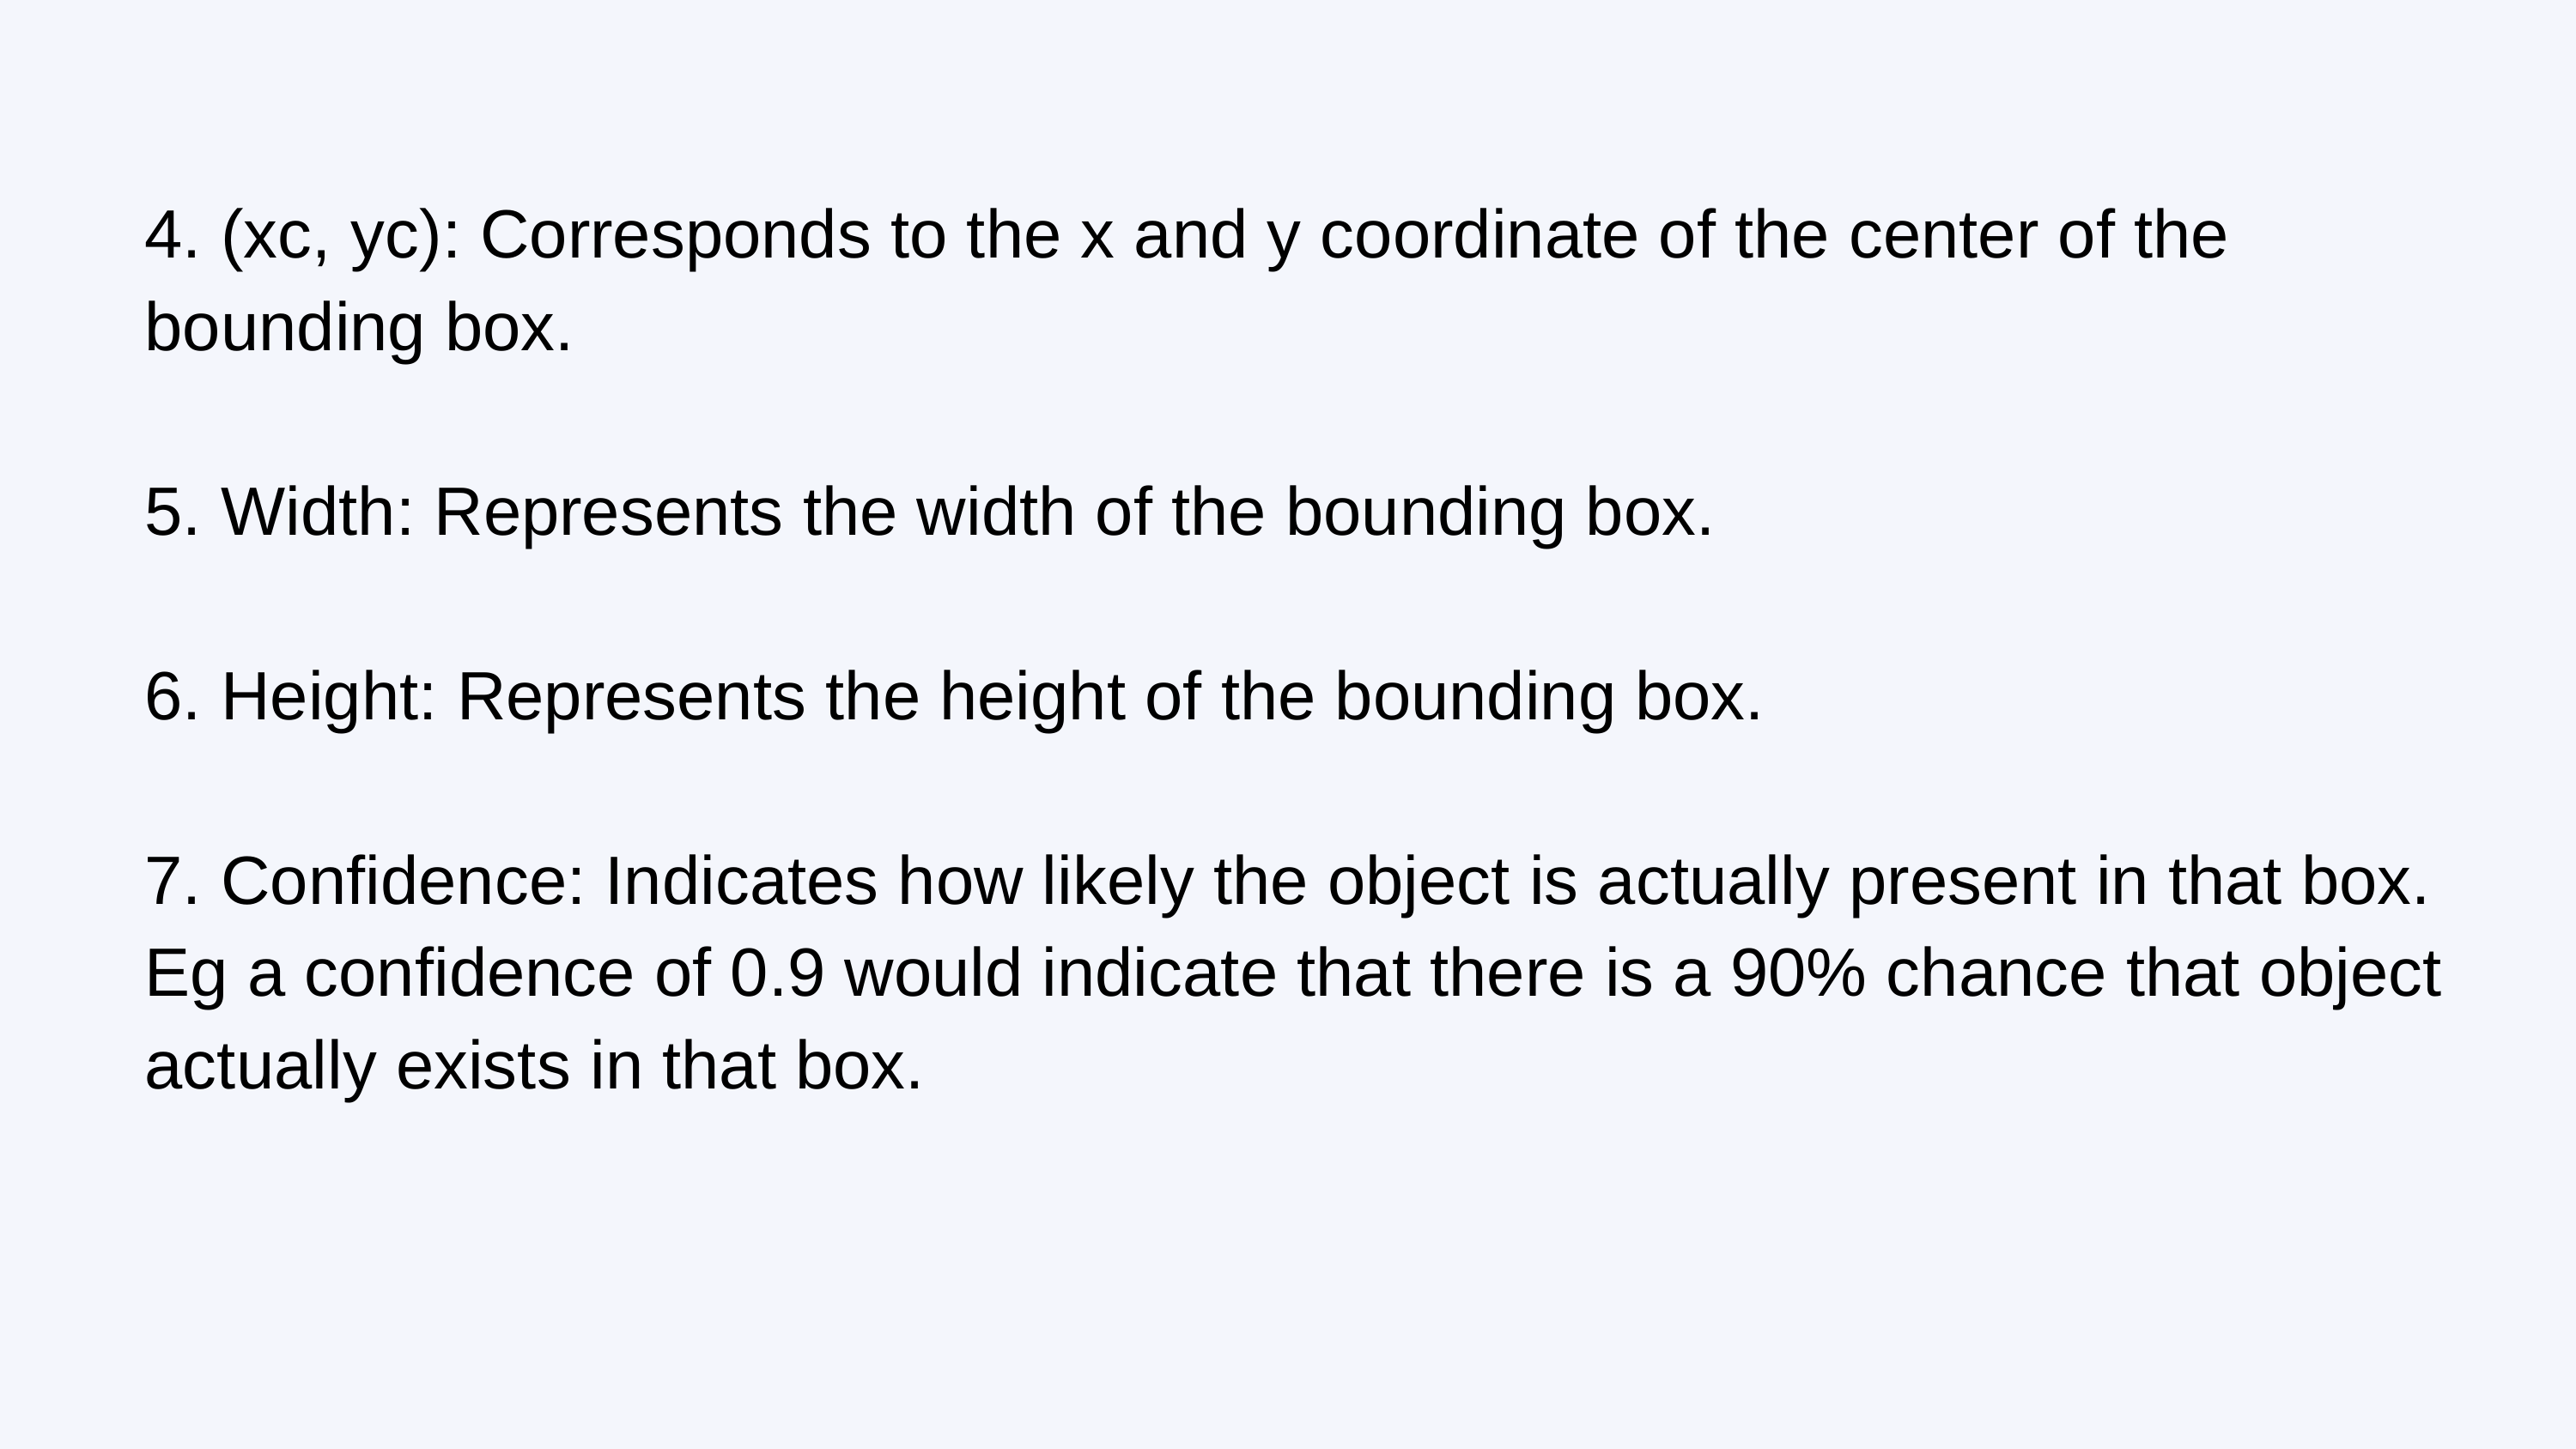

4. (xc, yc): Corresponds to the x and y coordinate of the center of the bounding box.

5. Width: Represents the width of the bounding box.

6. Height: Represents the height of the bounding box.

7. Confidence: Indicates how likely the object is actually present in that box.
Eg a confidence of 0.9 would indicate that there is a 90% chance that object actually exists in that box.